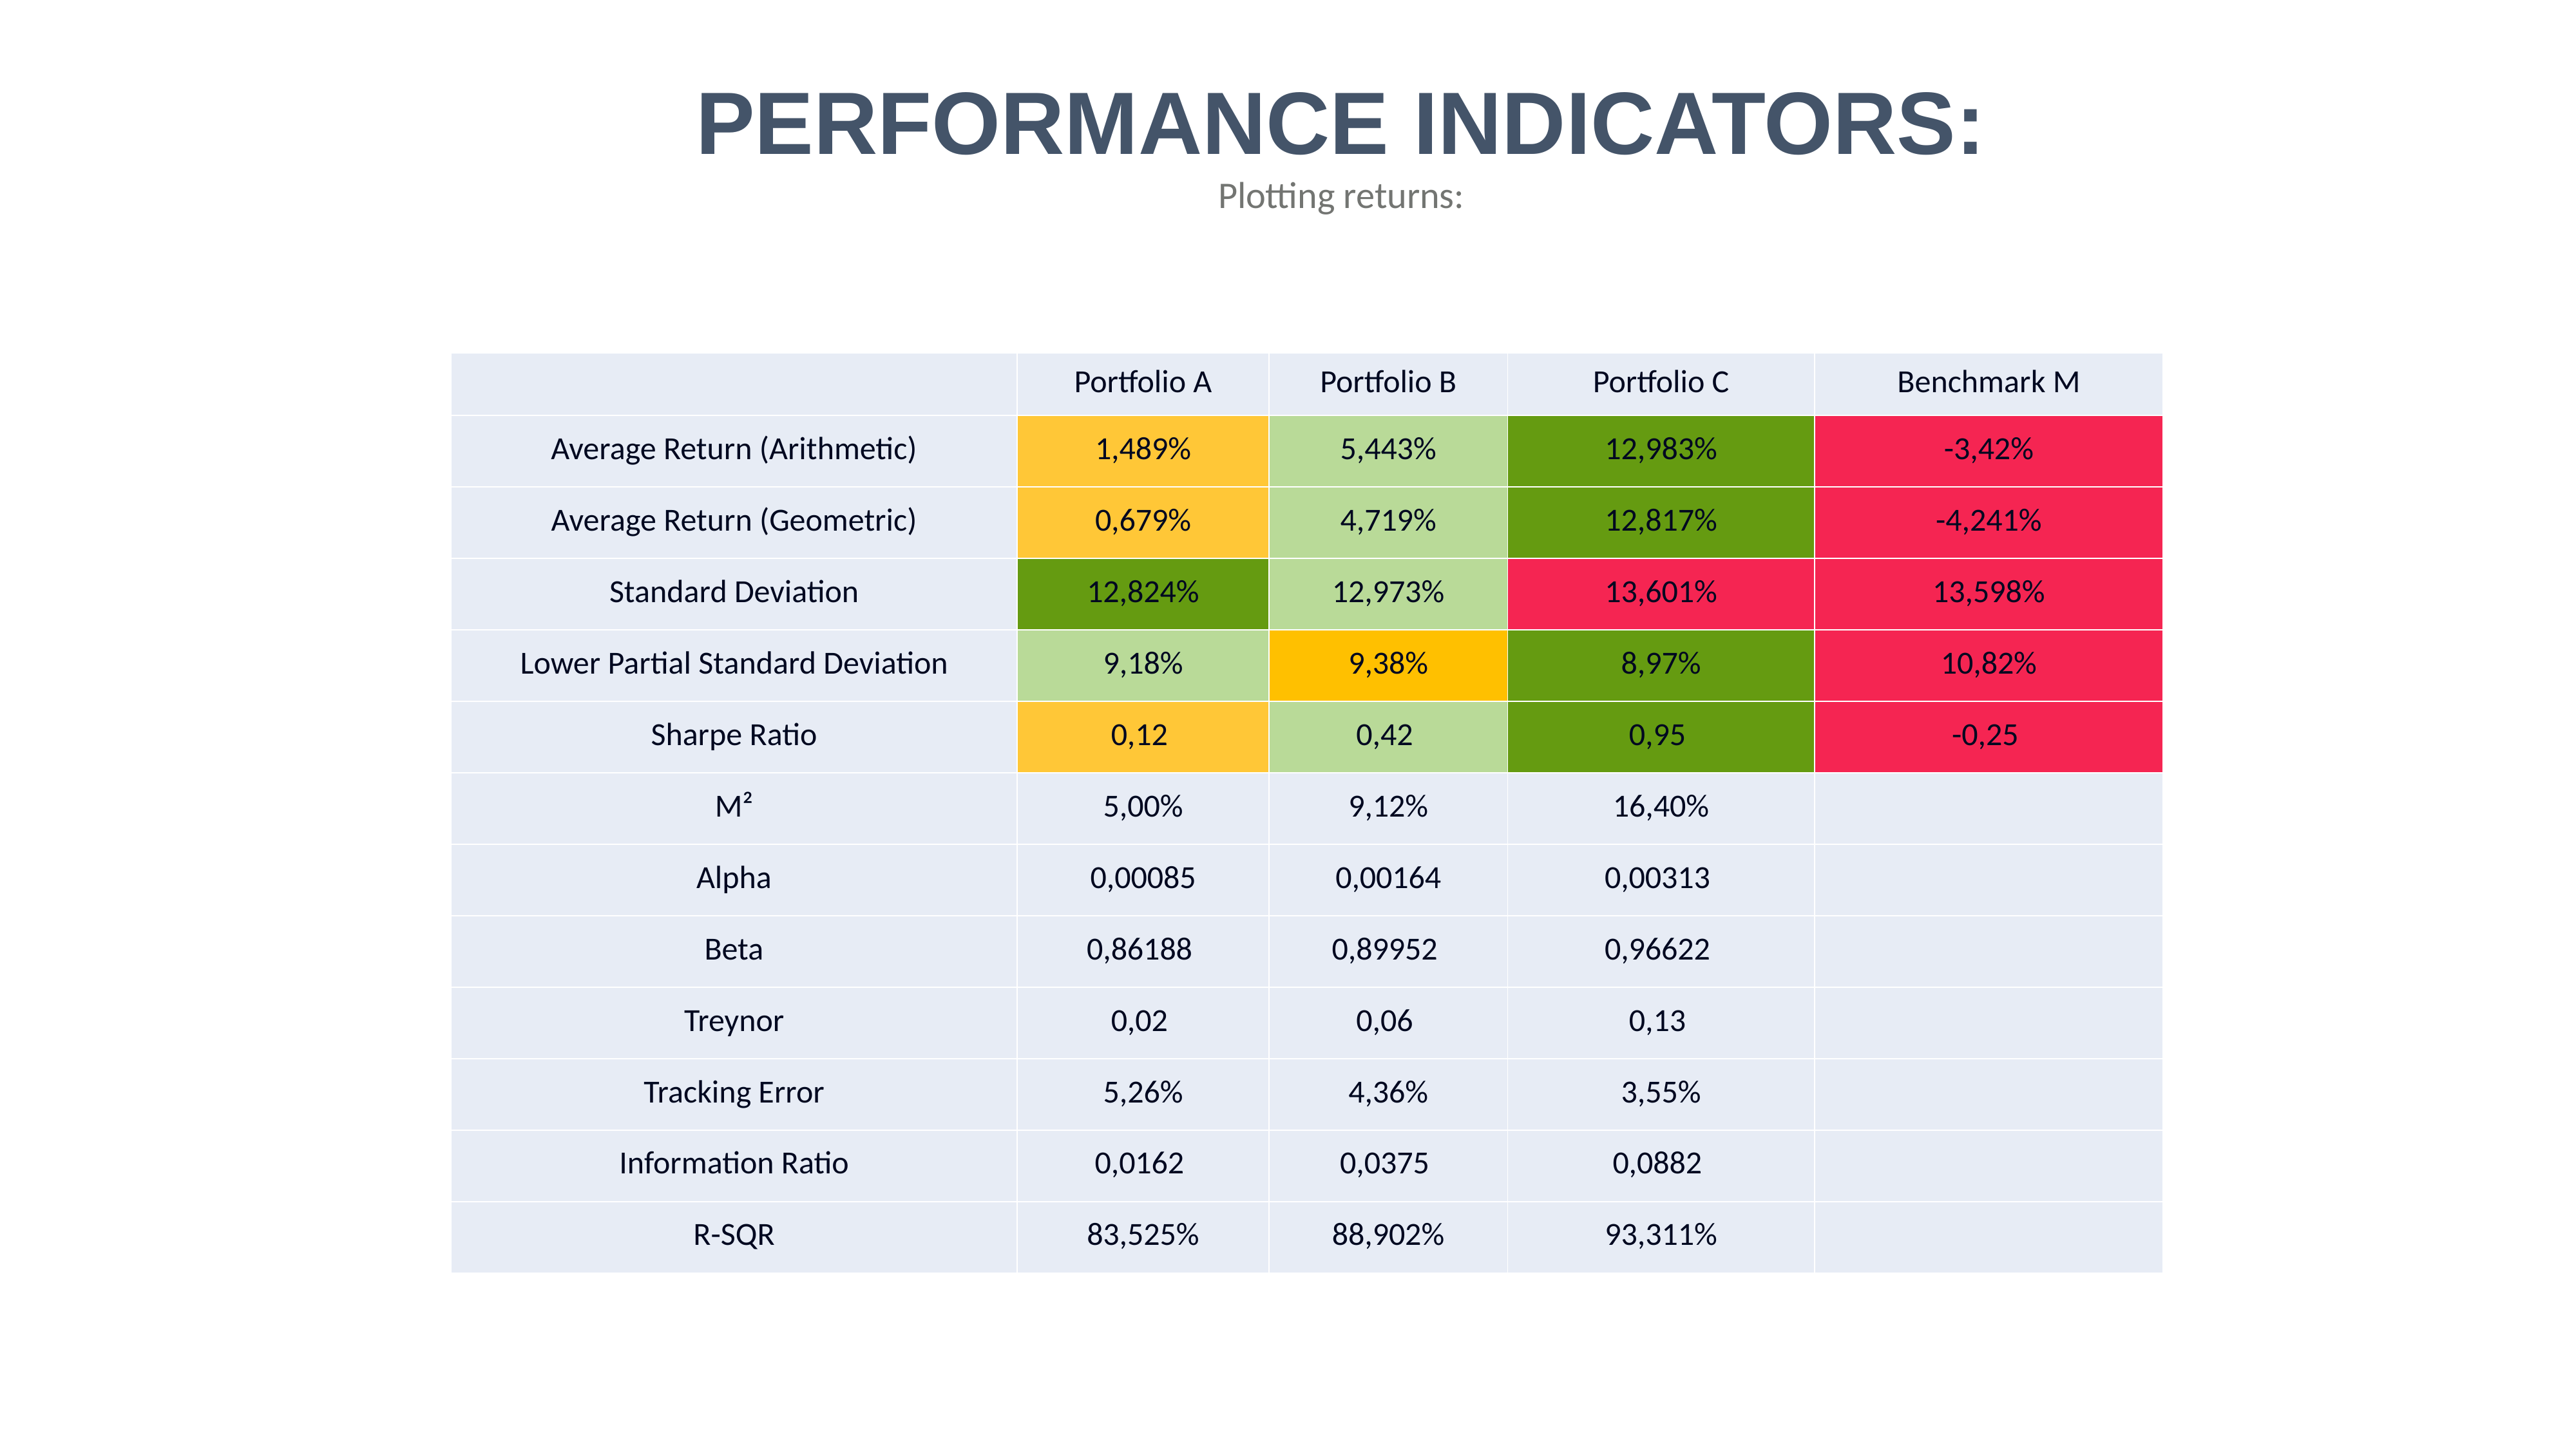

PERFORMANCE INDICATORS:
Plotting returns:
|  | Portfolio A | Portfolio B | Portfolio C | Benchmark M |
| --- | --- | --- | --- | --- |
| Average Return (Arithmetic) | 1,489% | 5,443% | 12,983% | -3,42% |
| Average Return (Geometric) | 0,679% | 4,719% | 12,817% | -4,241% |
| Standard Deviation | 12,824% | 12,973% | 13,601% | 13,598% |
| Lower Partial Standard Deviation | 9,18% | 9,38% | 8,97% | 10,82% |
| Sharpe Ratio | 0,12 | 0,42 | 0,95 | -0,25 |
| M² | 5,00% | 9,12% | 16,40% |  |
| Alpha | 0,00085 | 0,00164 | 0,00313 |  |
| Beta | 0,86188 | 0,89952 | 0,96622 |  |
| Treynor | 0,02 | 0,06 | 0,13 |  |
| Tracking Error | 5,26% | 4,36% | 3,55% |  |
| Information Ratio | 0,0162 | 0,0375 | 0,0882 |  |
| R-SQR | 83,525% | 88,902% | 93,311% |  |